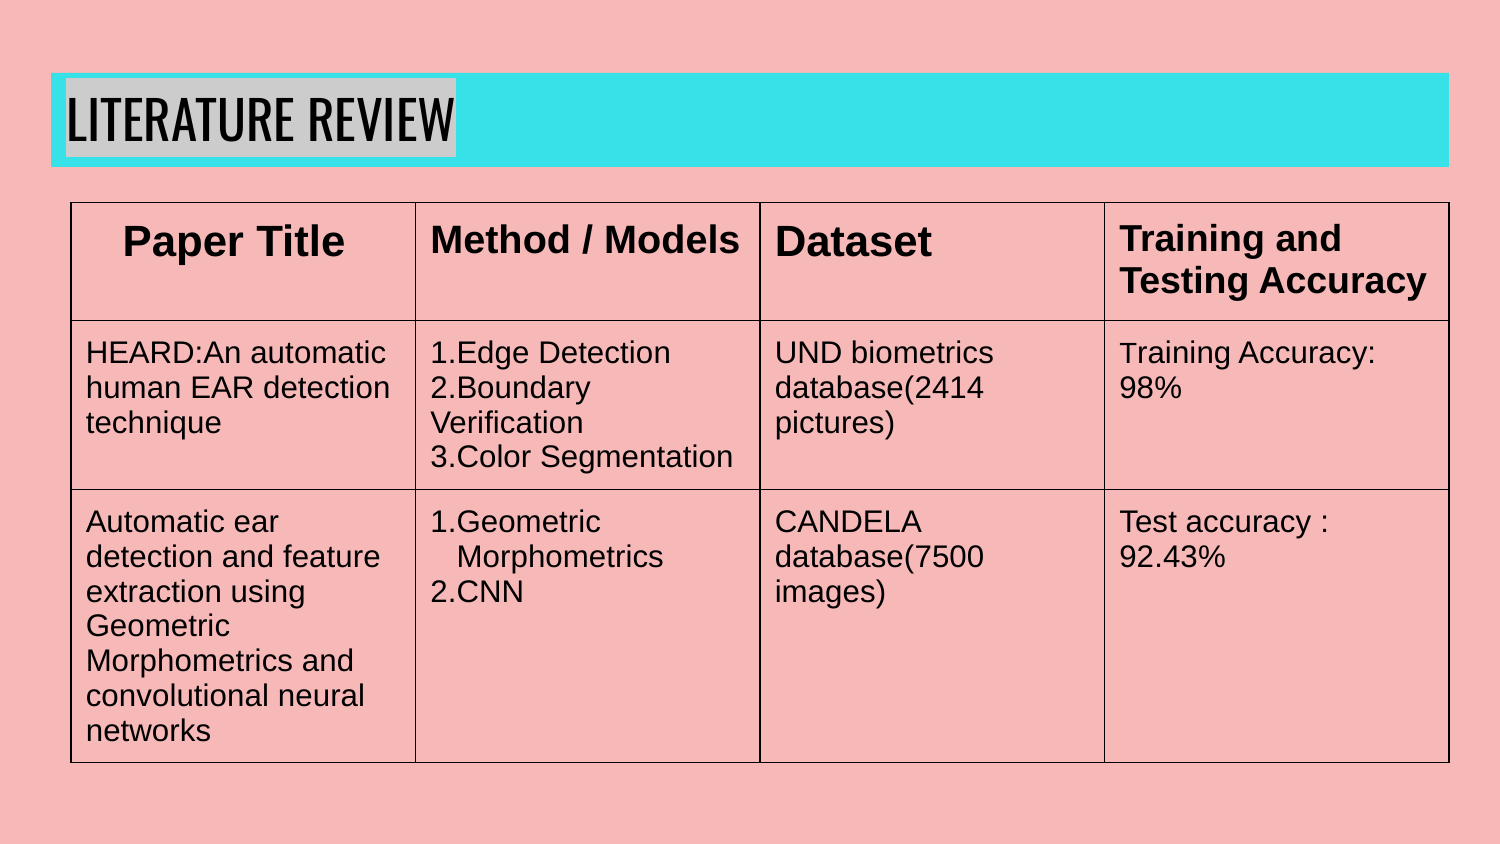

# LITERATURE REVIEW
| Paper Title | Method / Models | Dataset | Training and Testing Accuracy |
| --- | --- | --- | --- |
| HEARD:An automatic human EAR detection technique | 1.Edge Detection 2.Boundary Verification 3.Color Segmentation | UND biometrics database(2414 pictures) | Training Accuracy: 98% |
| Automatic ear detection and feature extraction using Geometric Morphometrics and convolutional neural networks | 1.Geometric Morphometrics 2.CNN | CANDELA database(7500 images) | Test accuracy : 92.43% |